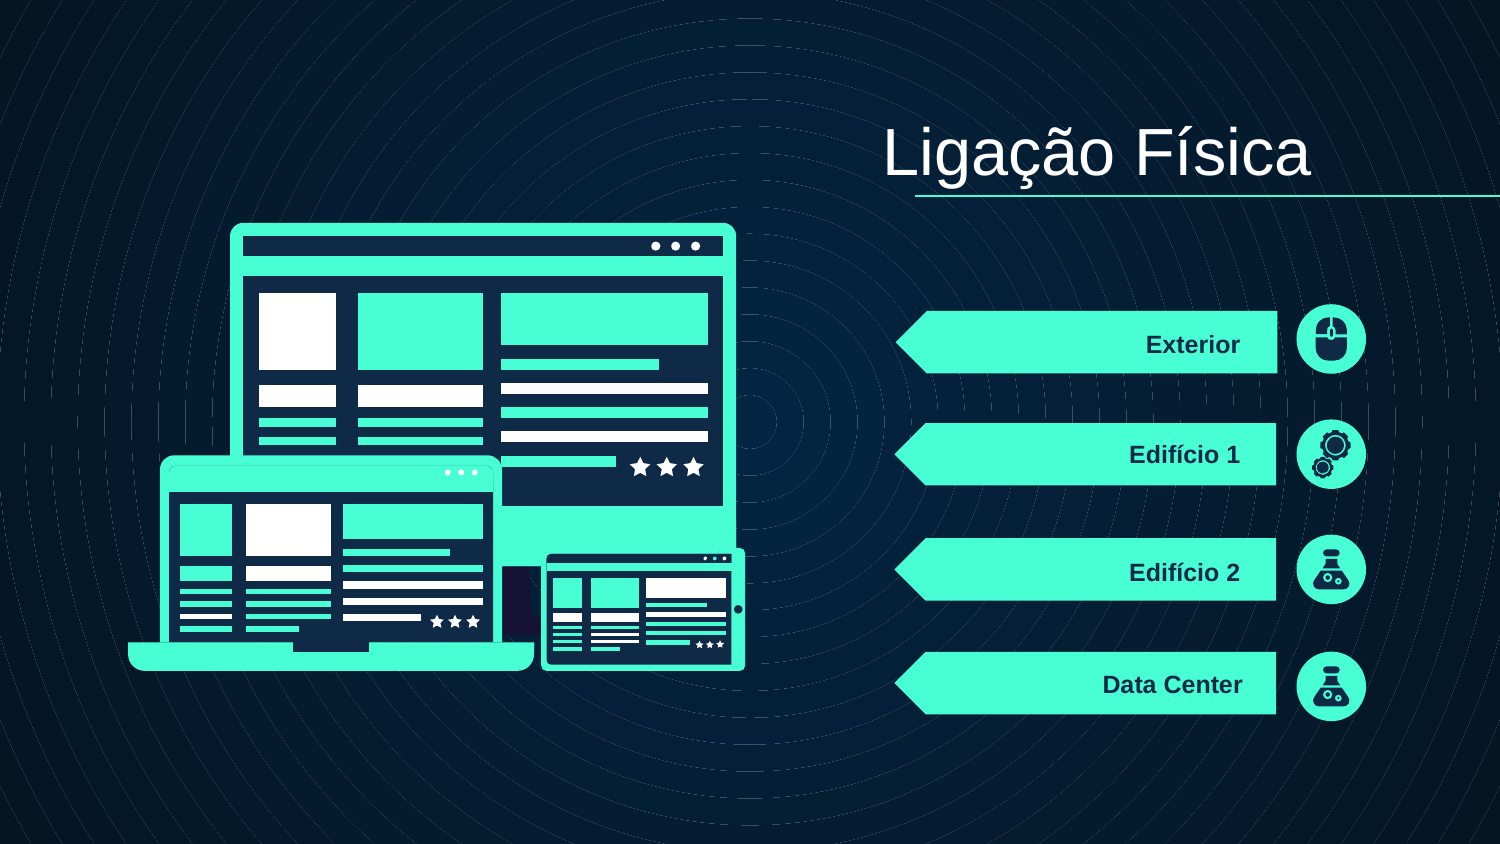

Ligação Física

# Exterior

Edifício 1

Edifício 2

Data Center